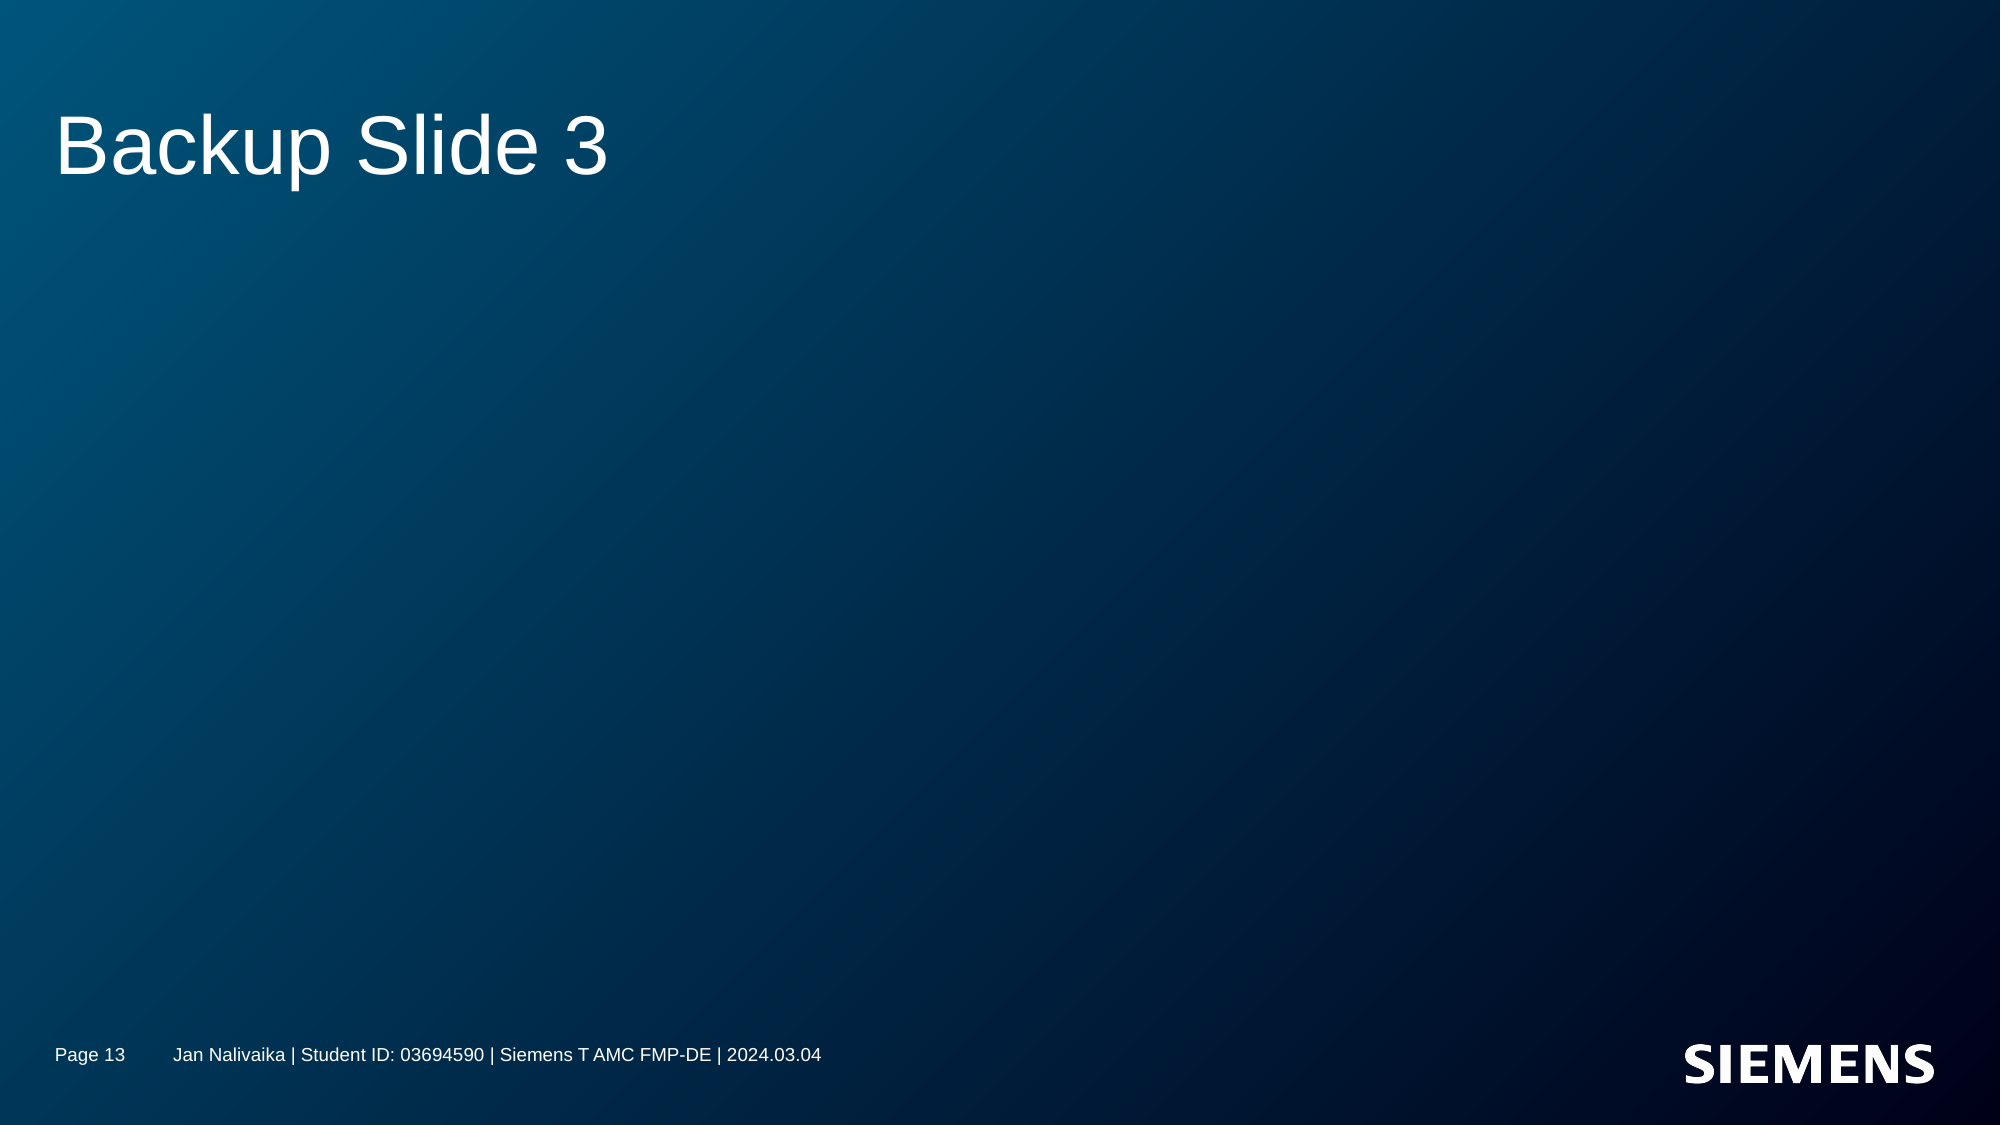

# Backup Slide 3
Page 13
Jan Nalivaika | Student ID: 03694590 | Siemens T AMC FMP-DE | 2024.03.04